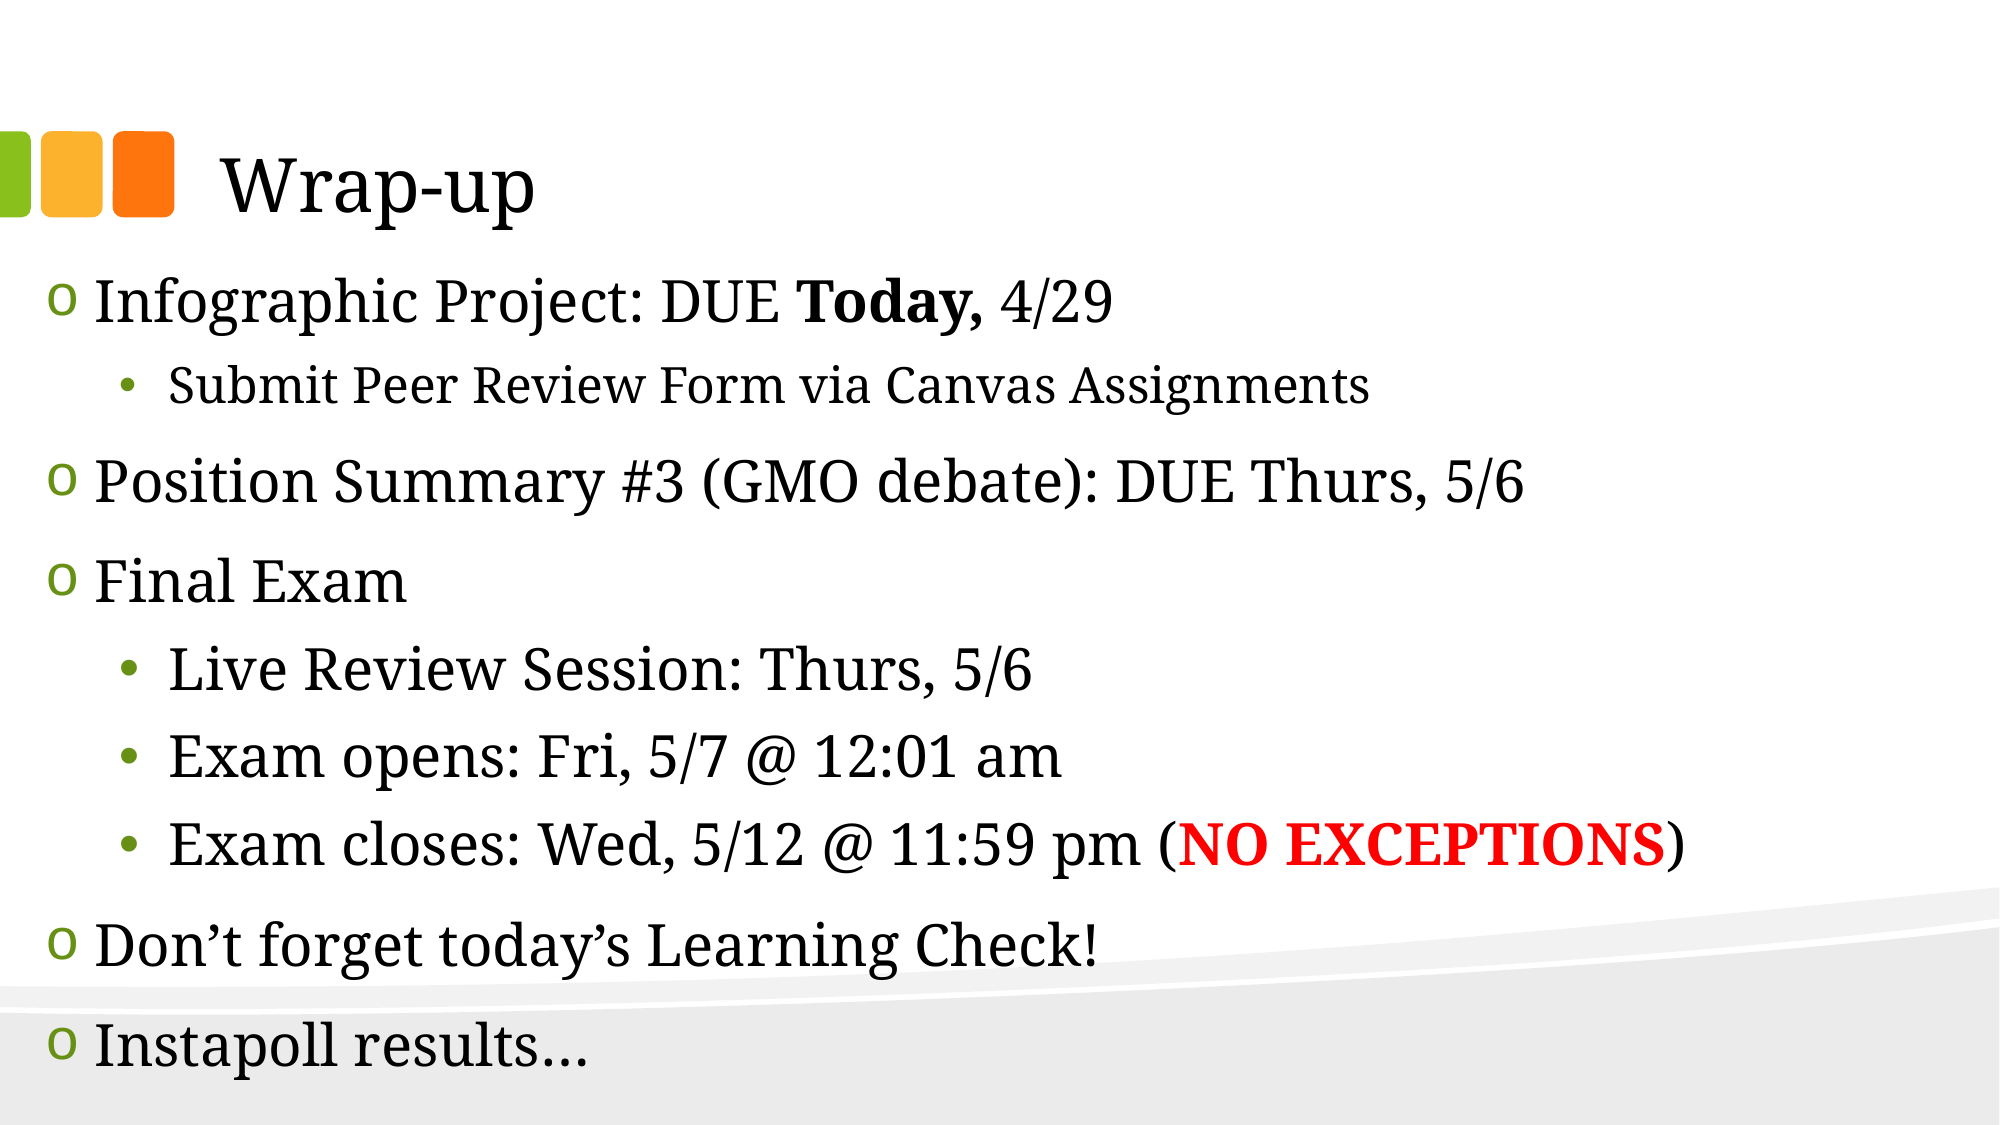

# Wrap-up
Infographic Project: DUE Today, 4/29
Submit Peer Review Form via Canvas Assignments
Position Summary #3 (GMO debate): DUE Thurs, 5/6
Final Exam
Live Review Session: Thurs, 5/6
Exam opens: Fri, 5/7 @ 12:01 am
Exam closes: Wed, 5/12 @ 11:59 pm (NO EXCEPTIONS)
Don’t forget today’s Learning Check!
Instapoll results…